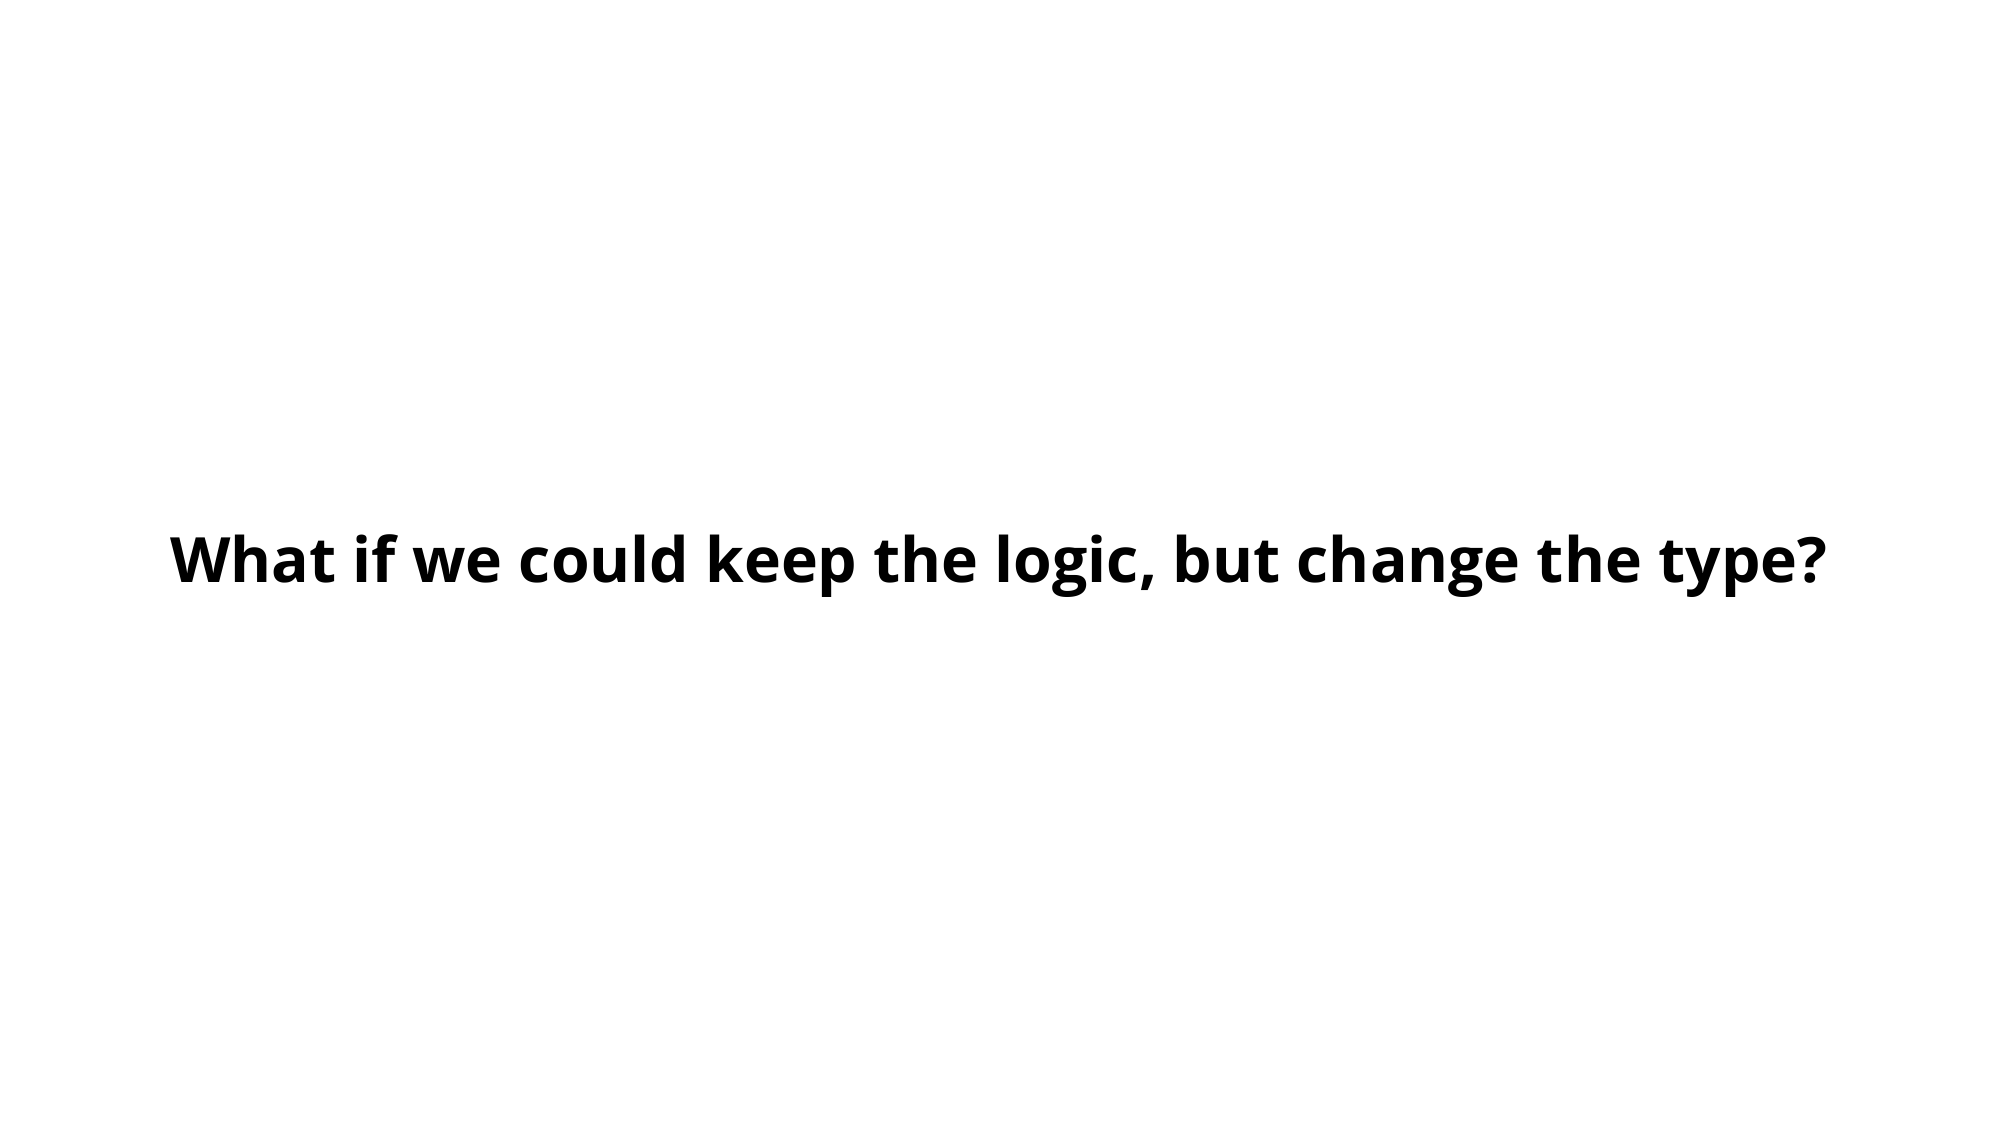

# What if we could keep the logic, but change the type?